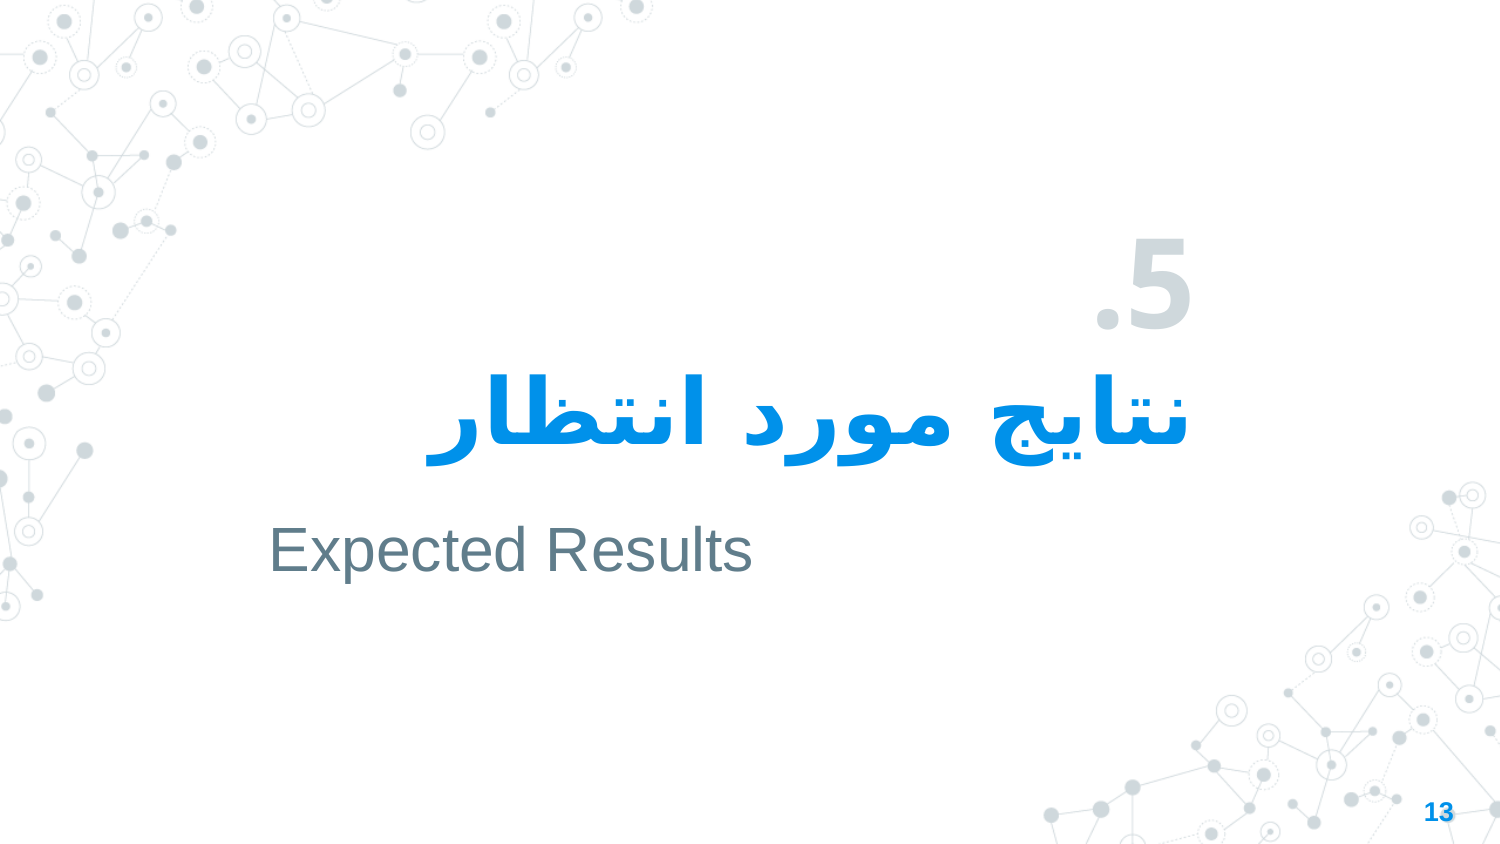

# 5.
نتایج مورد انتظار
Expected Results
13